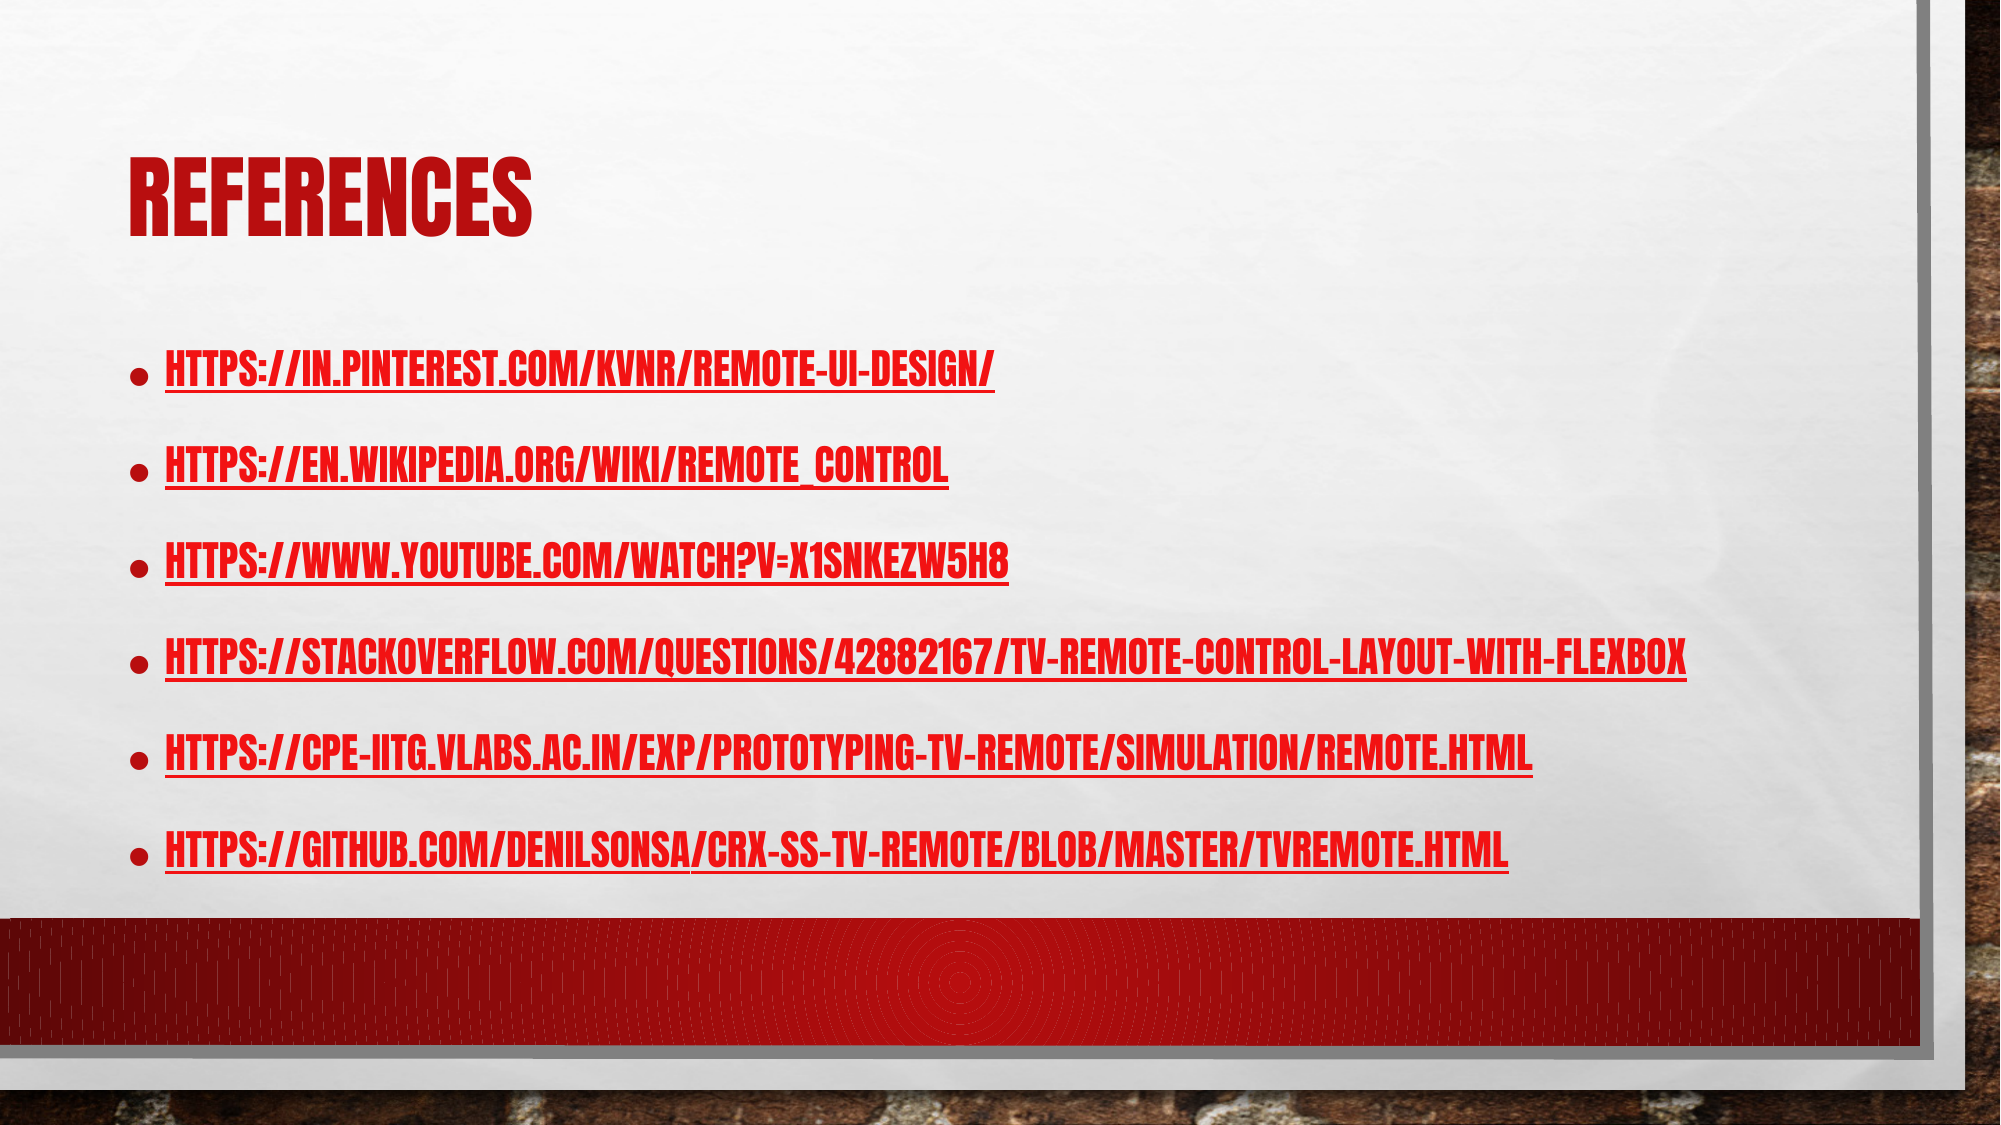

# References
https://in.pinterest.com/kvnr/remote-ui-design/
https://en.wikipedia.org/wiki/Remote_control
https://www.youtube.com/watch?v=X1SNkEZW5h8
https://stackoverflow.com/questions/42882167/tv-remote-control-layout-with-flexbox
https://cpe-iitg.vlabs.ac.in/exp/prototyping-tv-remote/simulation/remote.html
https://github.com/denilsonsa/crx-ss-tv-remote/blob/master/tvremote.html